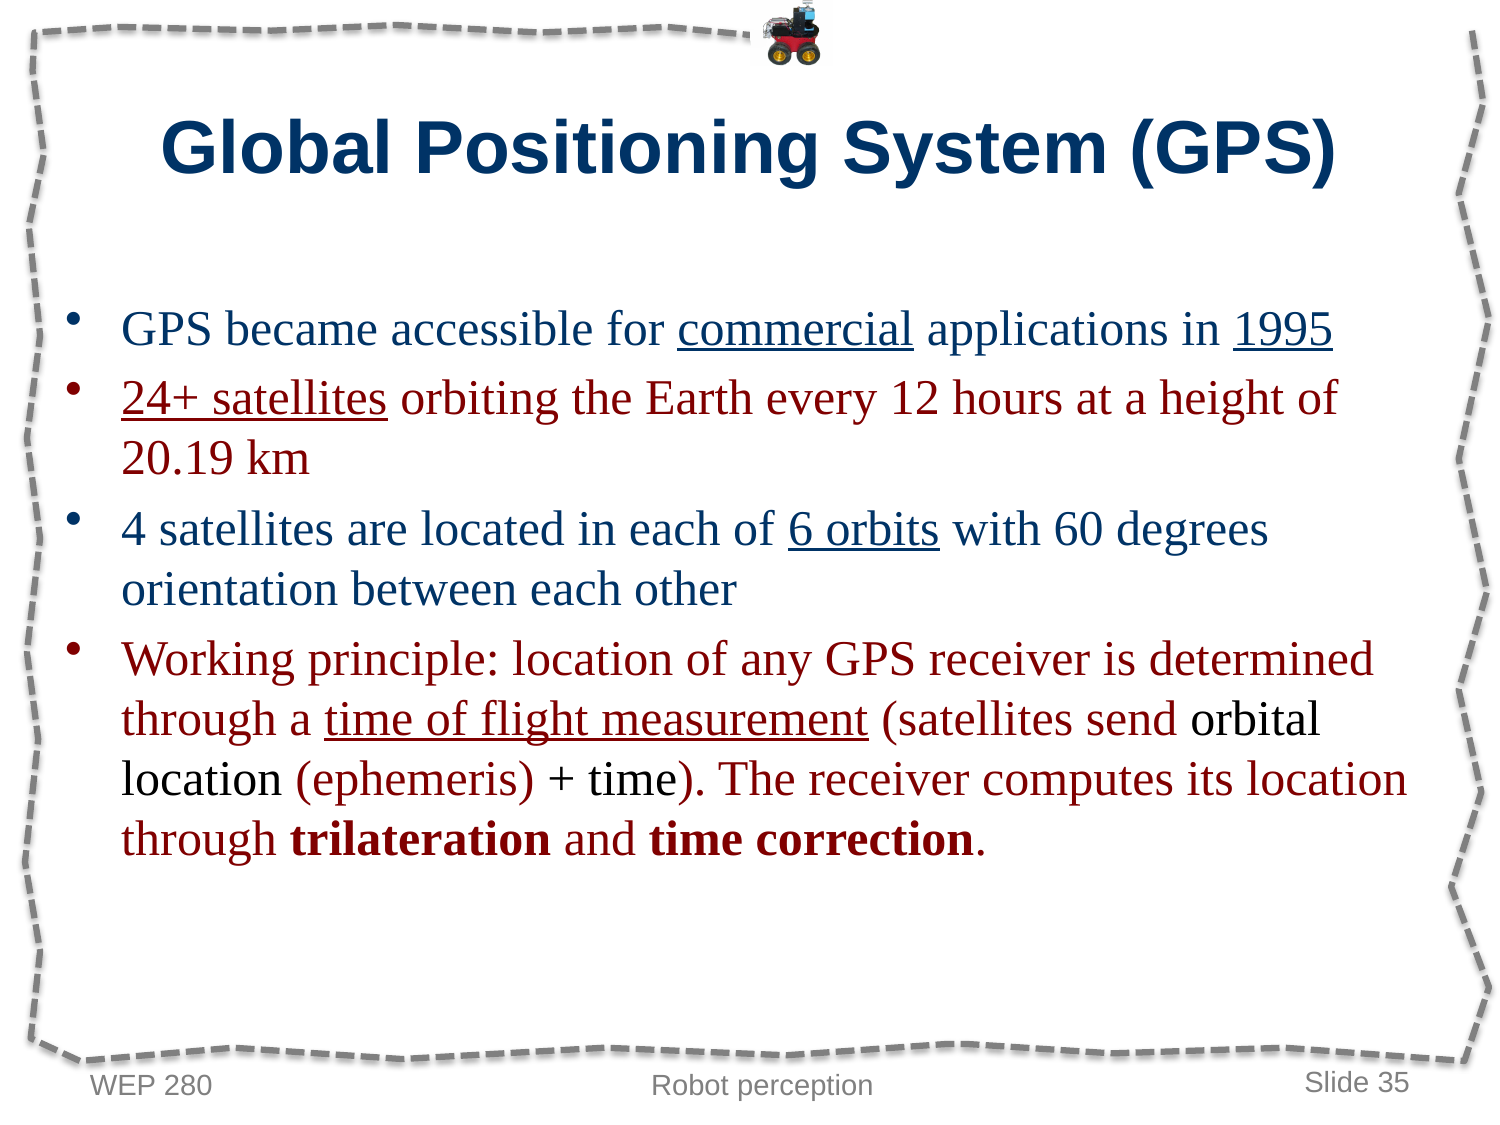

# Global Positioning System (GPS)
GPS became accessible for commercial applications in 1995
24+ satellites orbiting the Earth every 12 hours at a height of 20.19 km
4 satellites are located in each of 6 orbits with 60 degrees orientation between each other
Working principle: location of any GPS receiver is determined through a time of flight measurement (satellites send orbital location (ephemeris) + time). The receiver computes its location through trilateration and time correction.

WEP 280
Robot perception
Slide 35